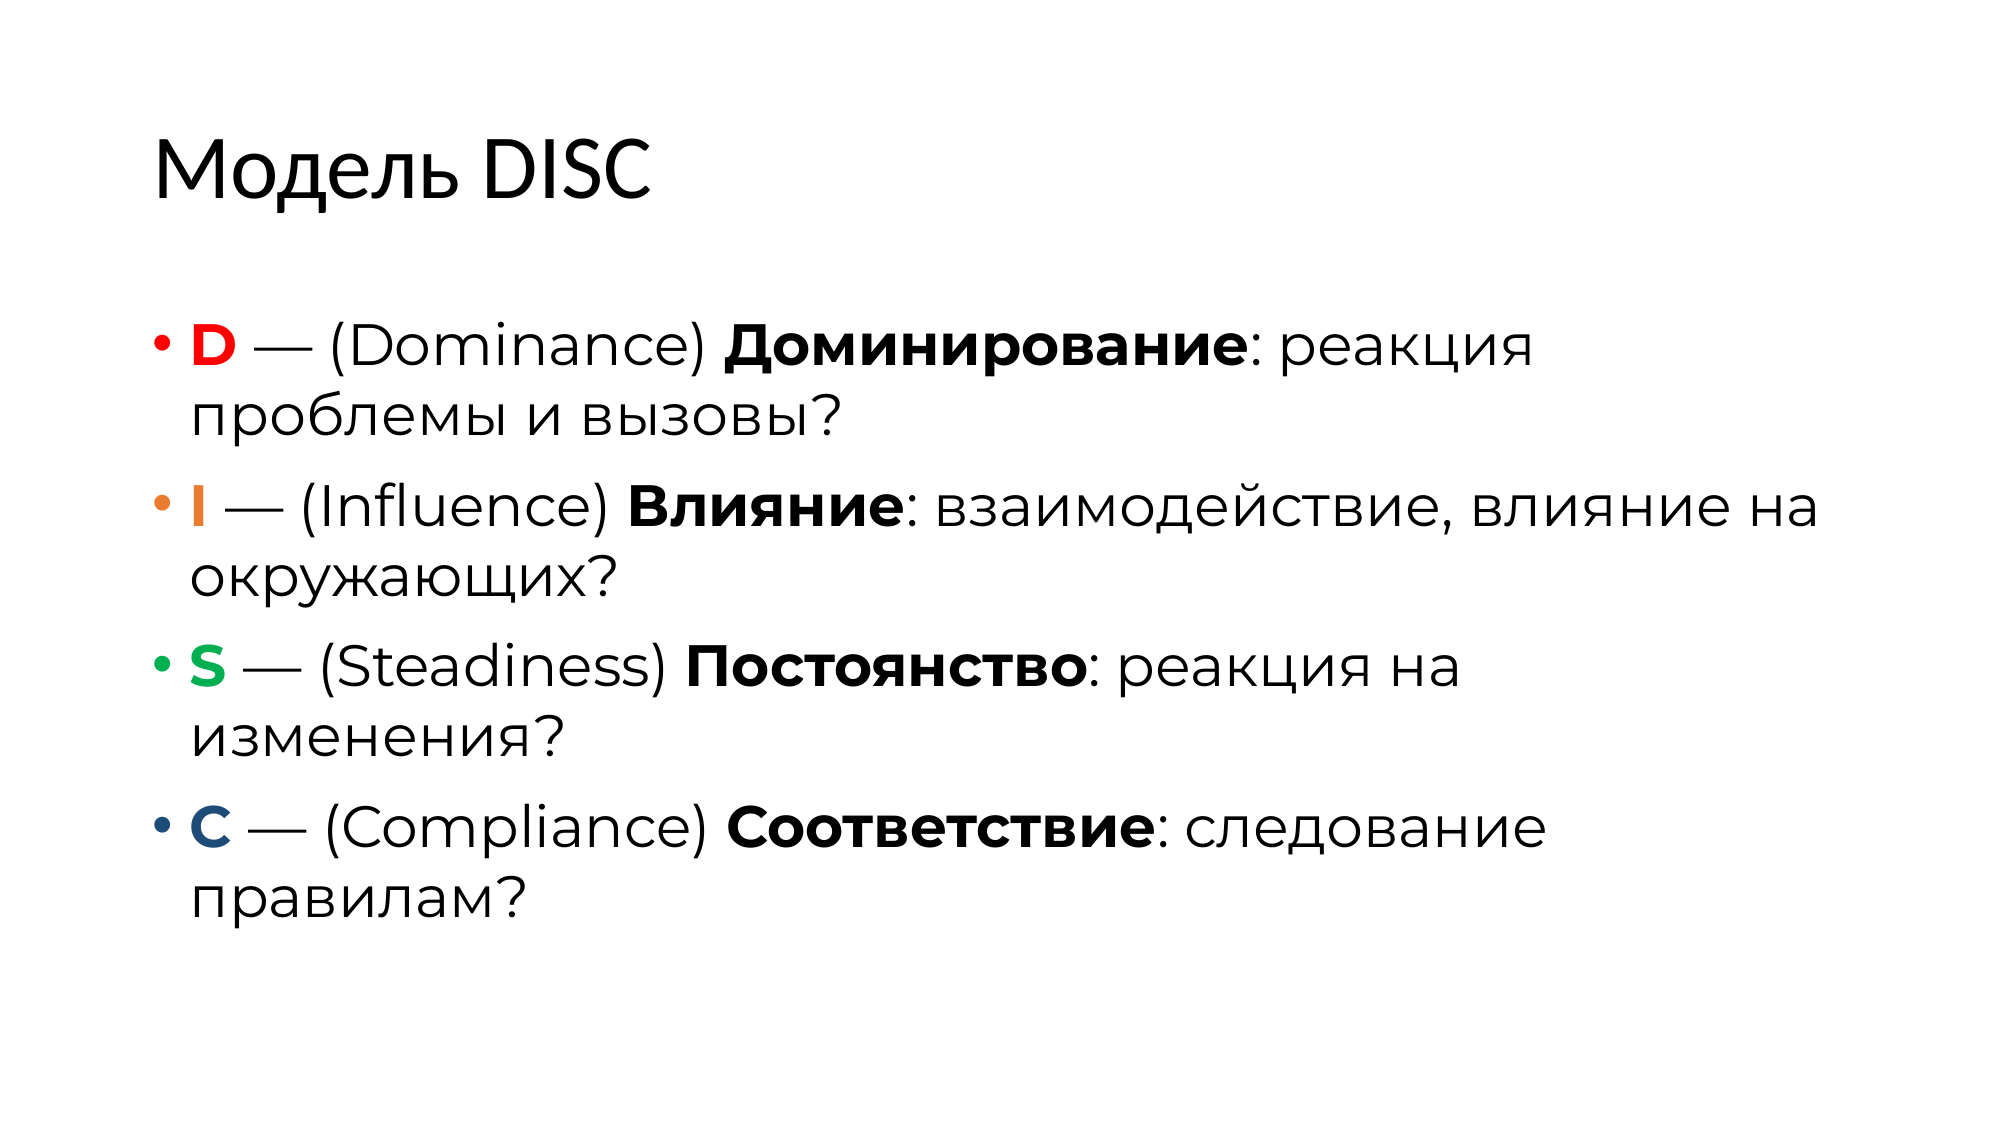

# Модель DISC
D — (Dominance) Доминирование: реакция проблемы и вызовы?
I — (Influence) Влияние: взаимодействие, влияние на окружающих?
S — (Steadiness) Постоянство: реакция на изменения?
С — (Compliance) Соответствие: следование правилам?